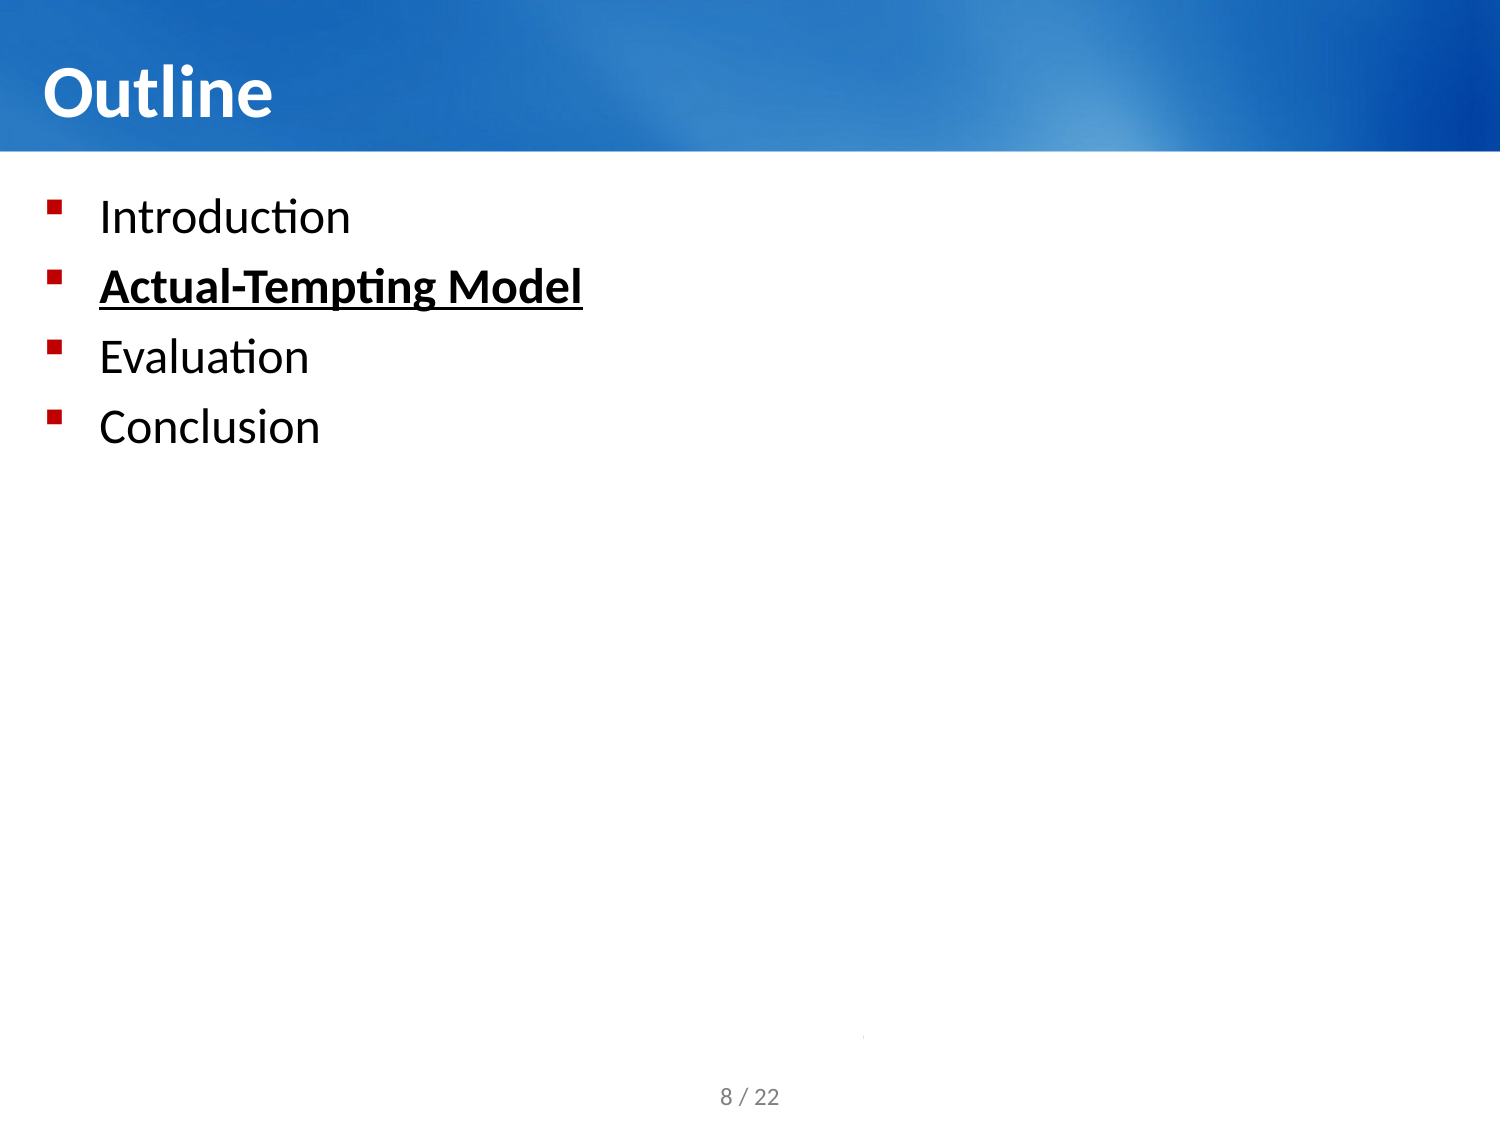

# Outline
Introduction
Actual-Tempting Model
Evaluation
Conclusion
8 / 22